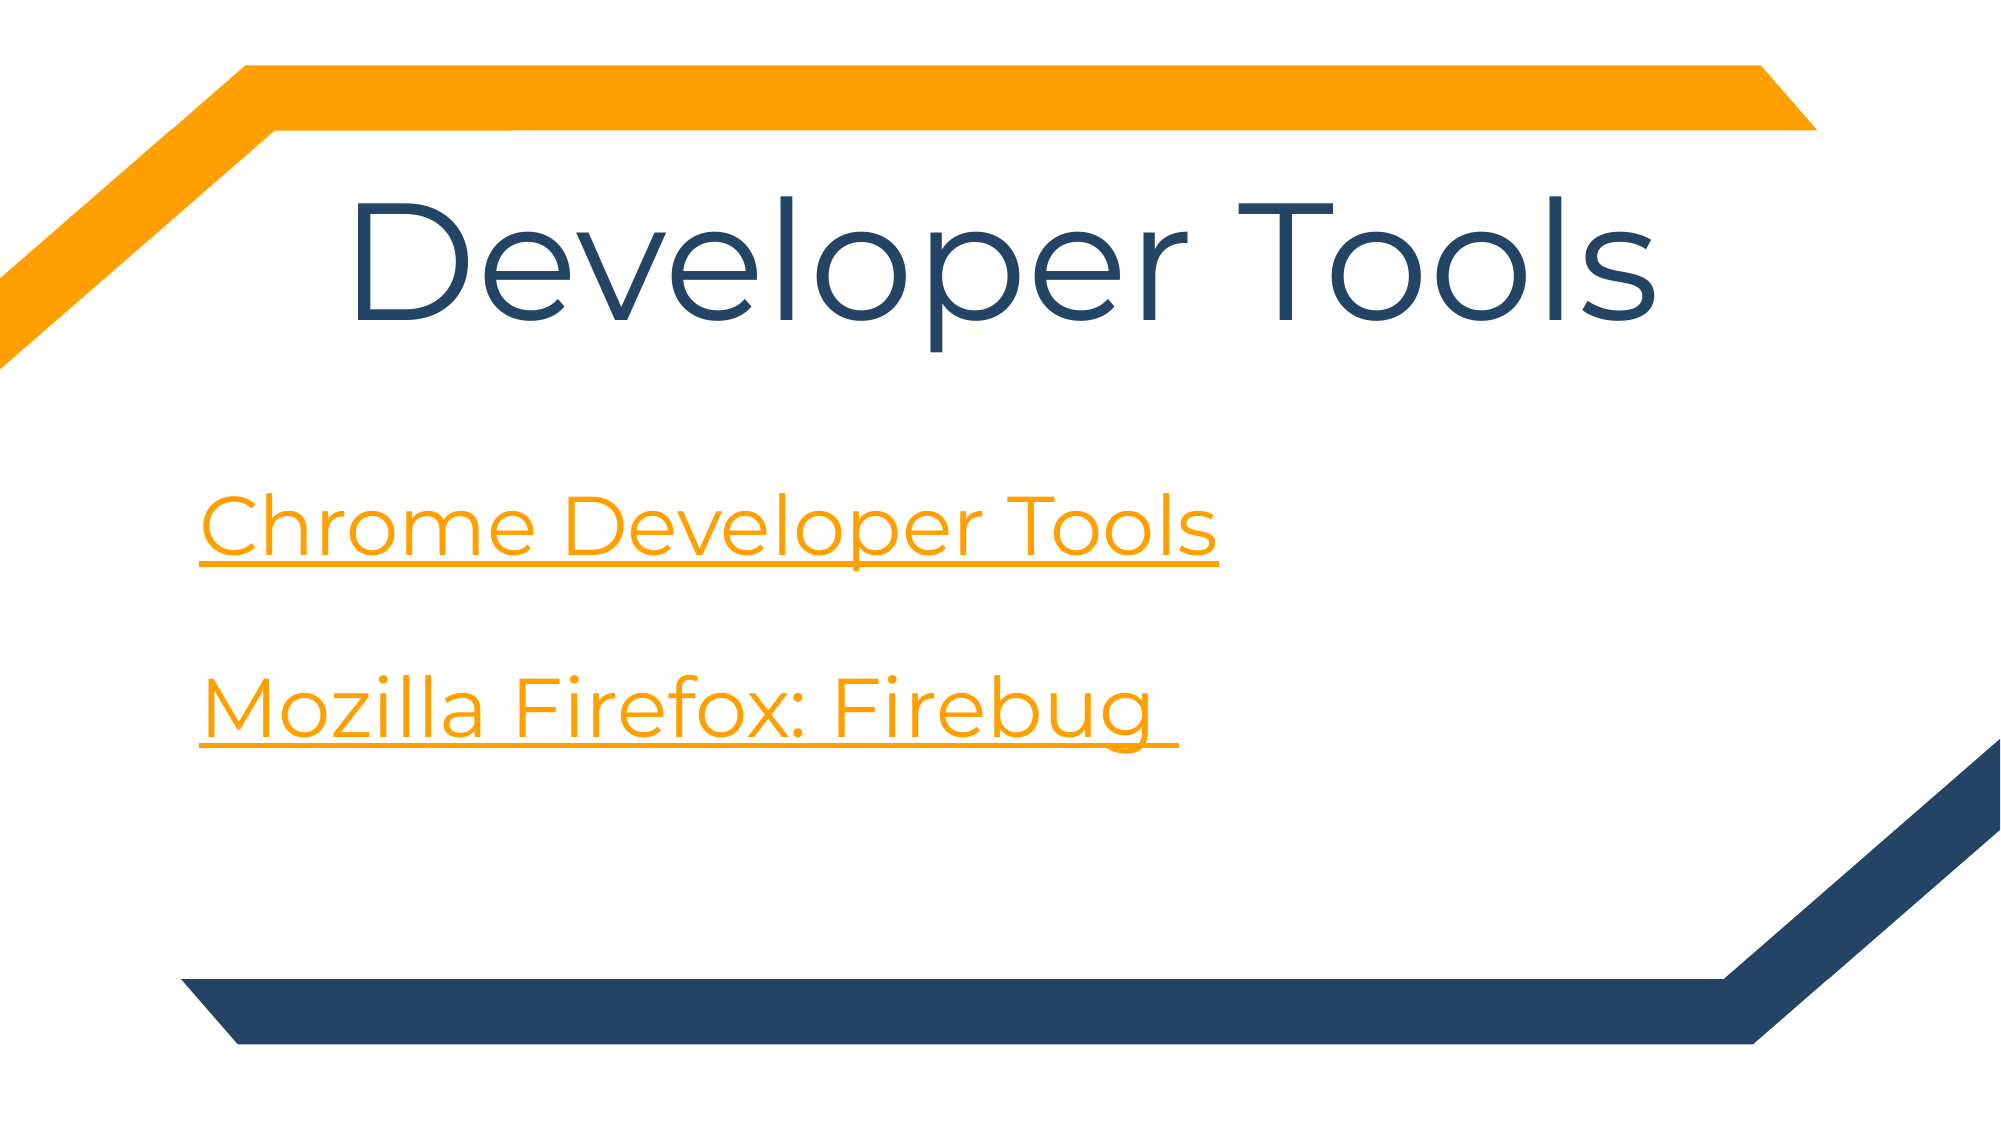

Developer Tools
Chrome Developer Tools

Mozilla Firefox: Firebug